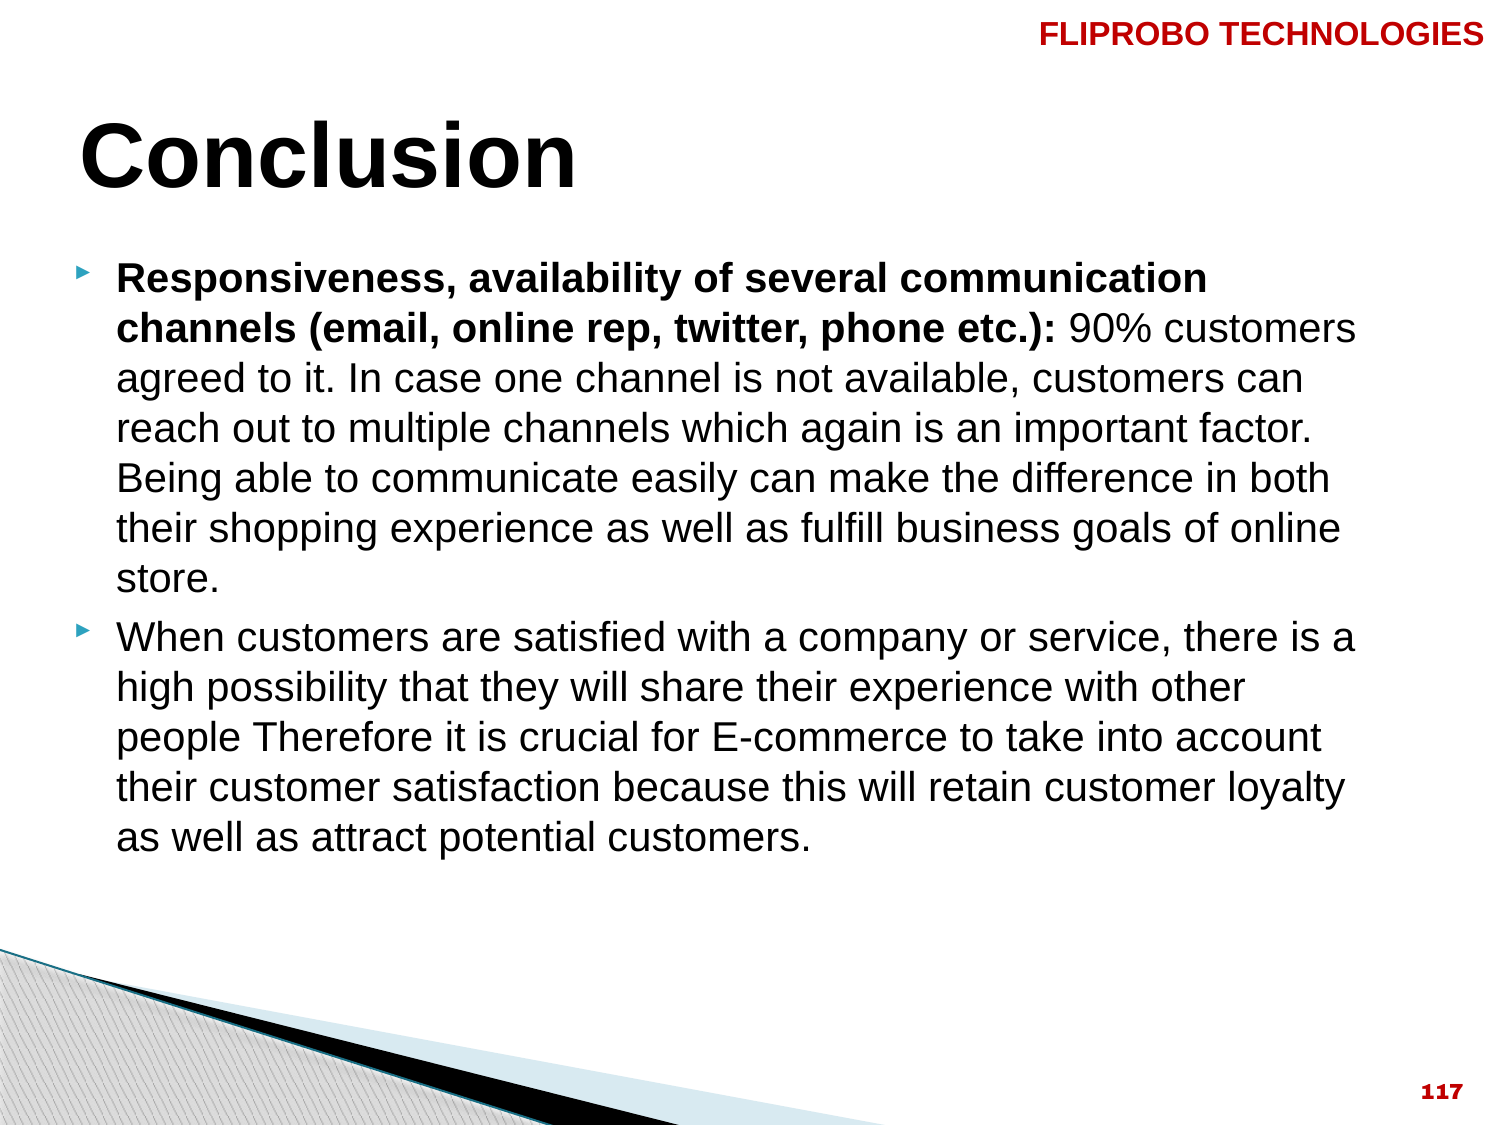

FLIPROBO TECHNOLOGIES
# Conclusion
Responsiveness, availability of several communication channels (email, online rep, twitter, phone etc.): 90% customers agreed to it. In case one channel is not available, customers can reach out to multiple channels which again is an important factor. Being able to communicate easily can make the difference in both their shopping experience as well as fulfill business goals of online store.
When customers are satisfied with a company or service, there is a high possibility that they will share their experience with other people Therefore it is crucial for E-commerce to take into account their customer satisfaction because this will retain customer loyalty as well as attract potential customers.
117